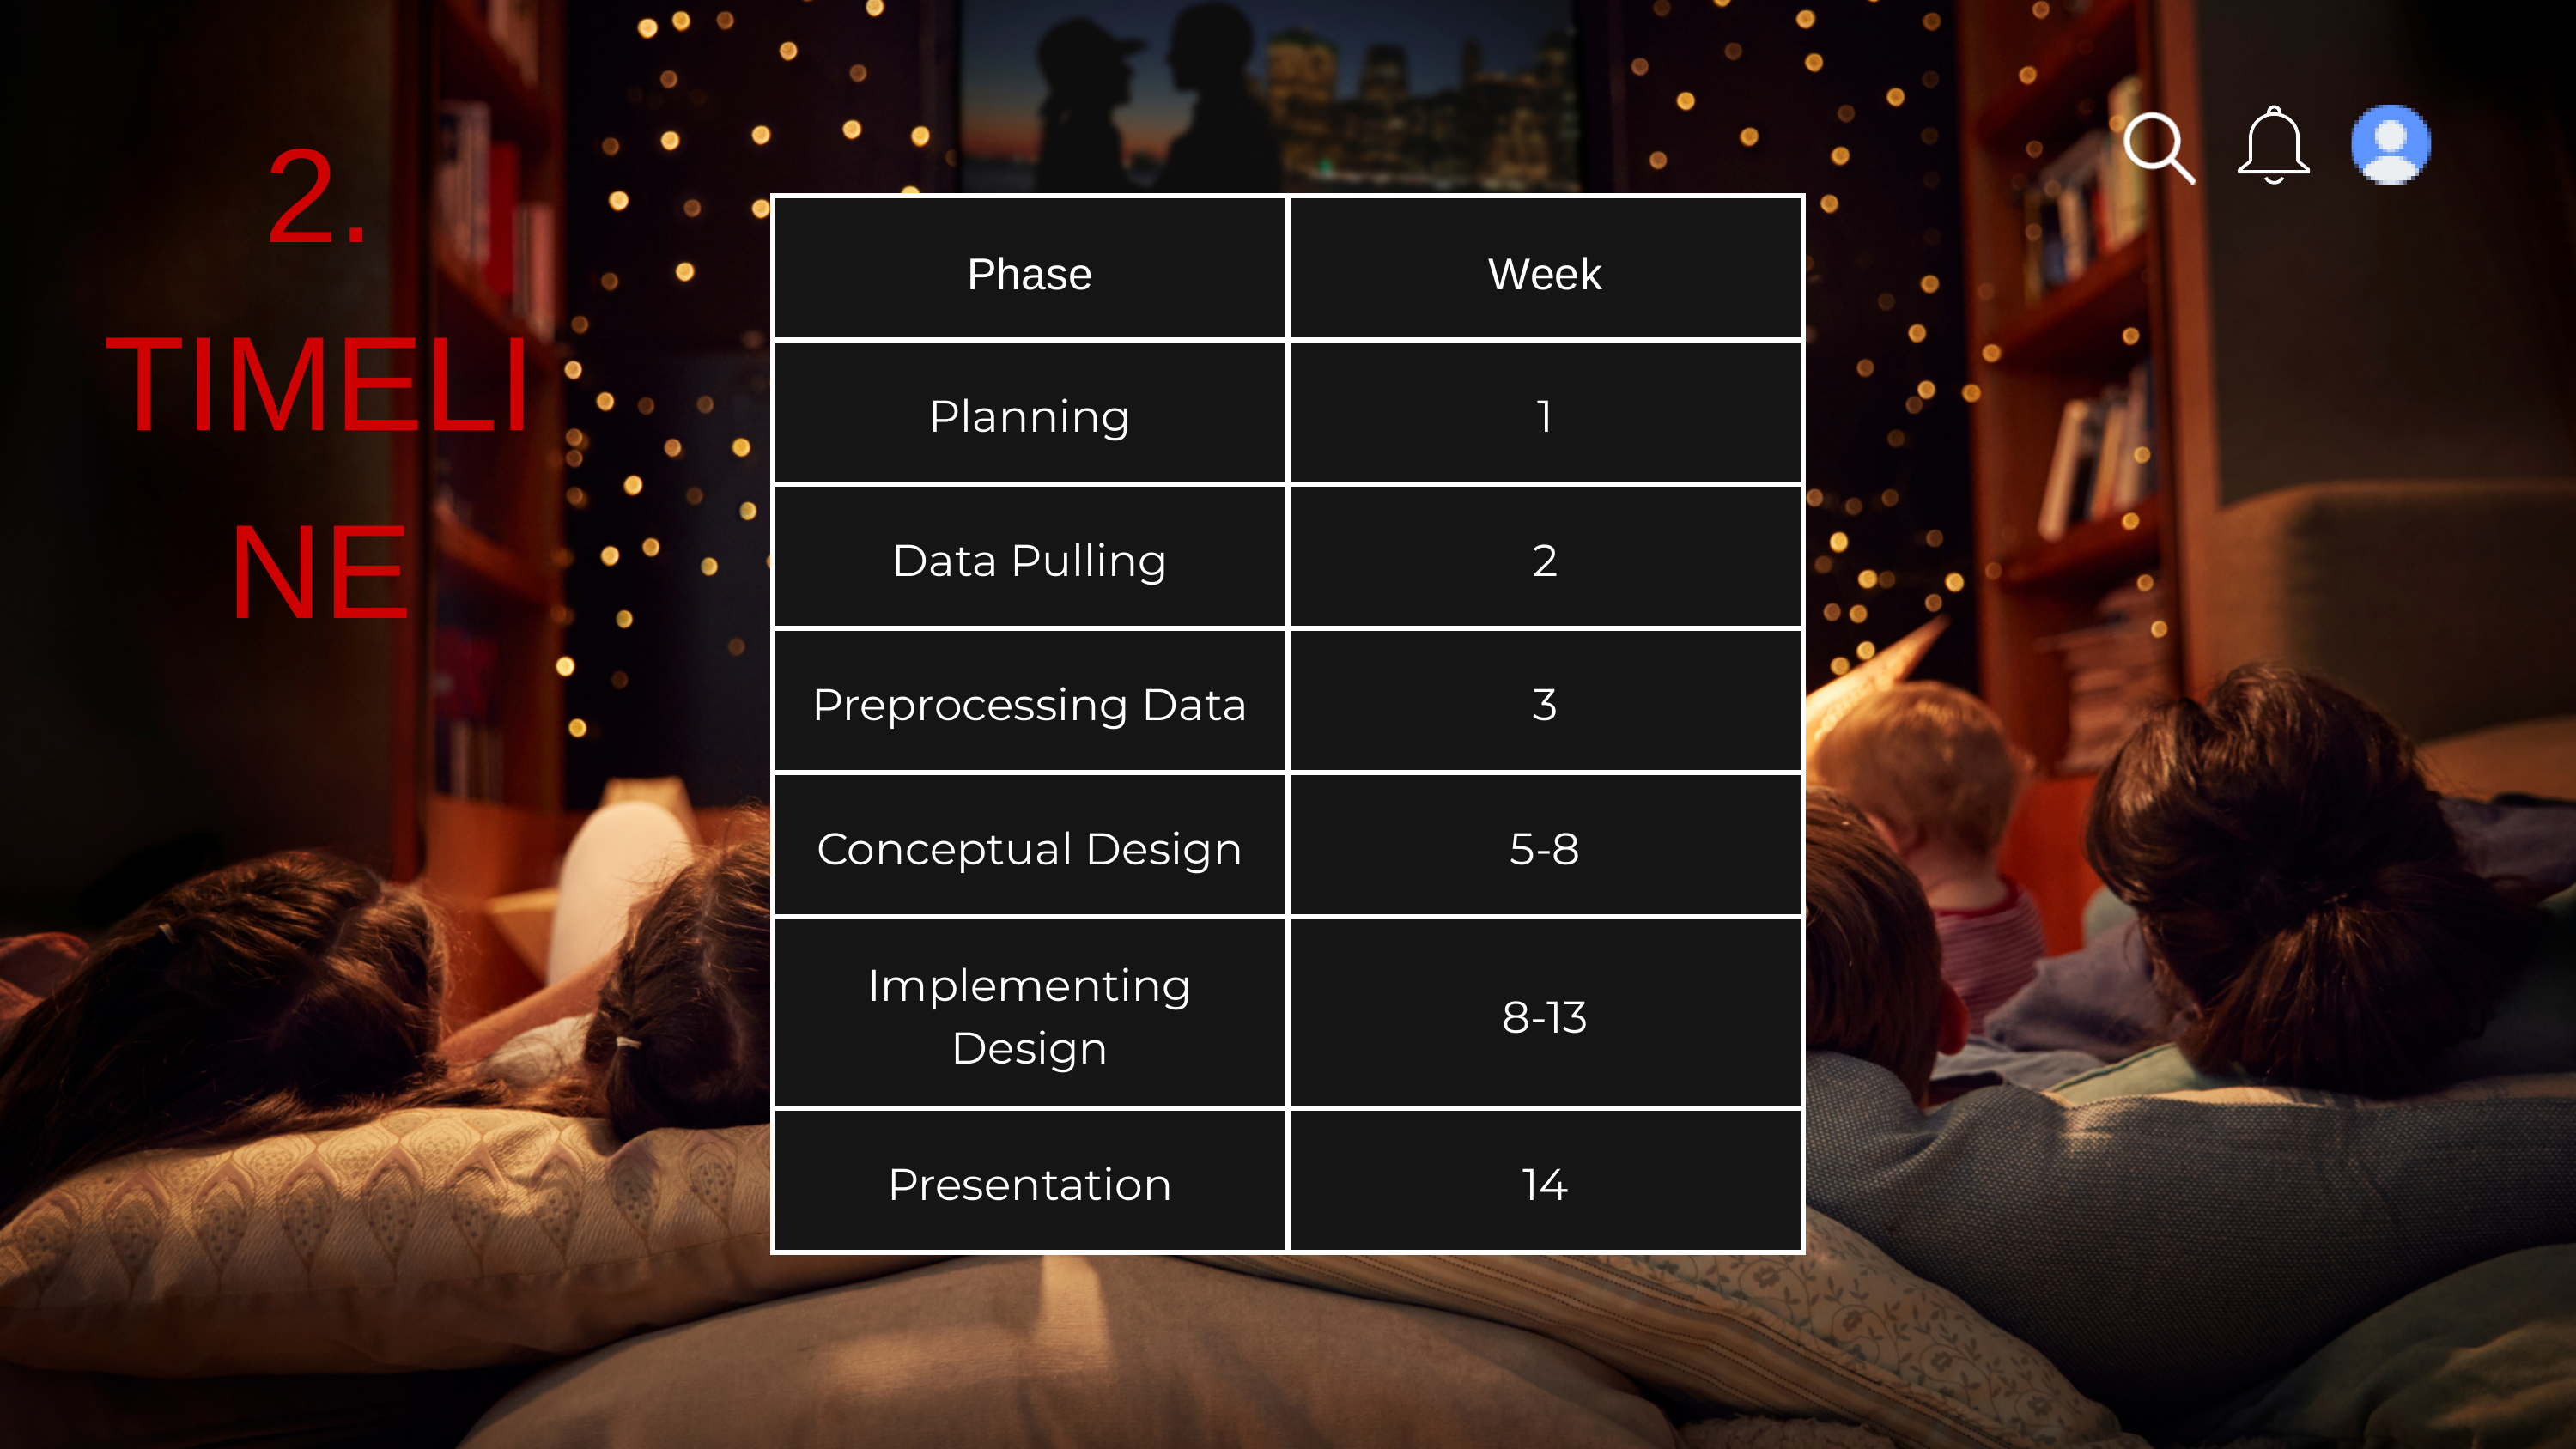

2. TIMELINE

| Phase | Week |
| --- | --- |
| Planning | 1 |
| Data Pulling | 2 |
| Preprocessing Data | 3 |
| Conceptual Design | 5-8 |
| Implementing Design | 8-13 |
| Presentation | 14 |